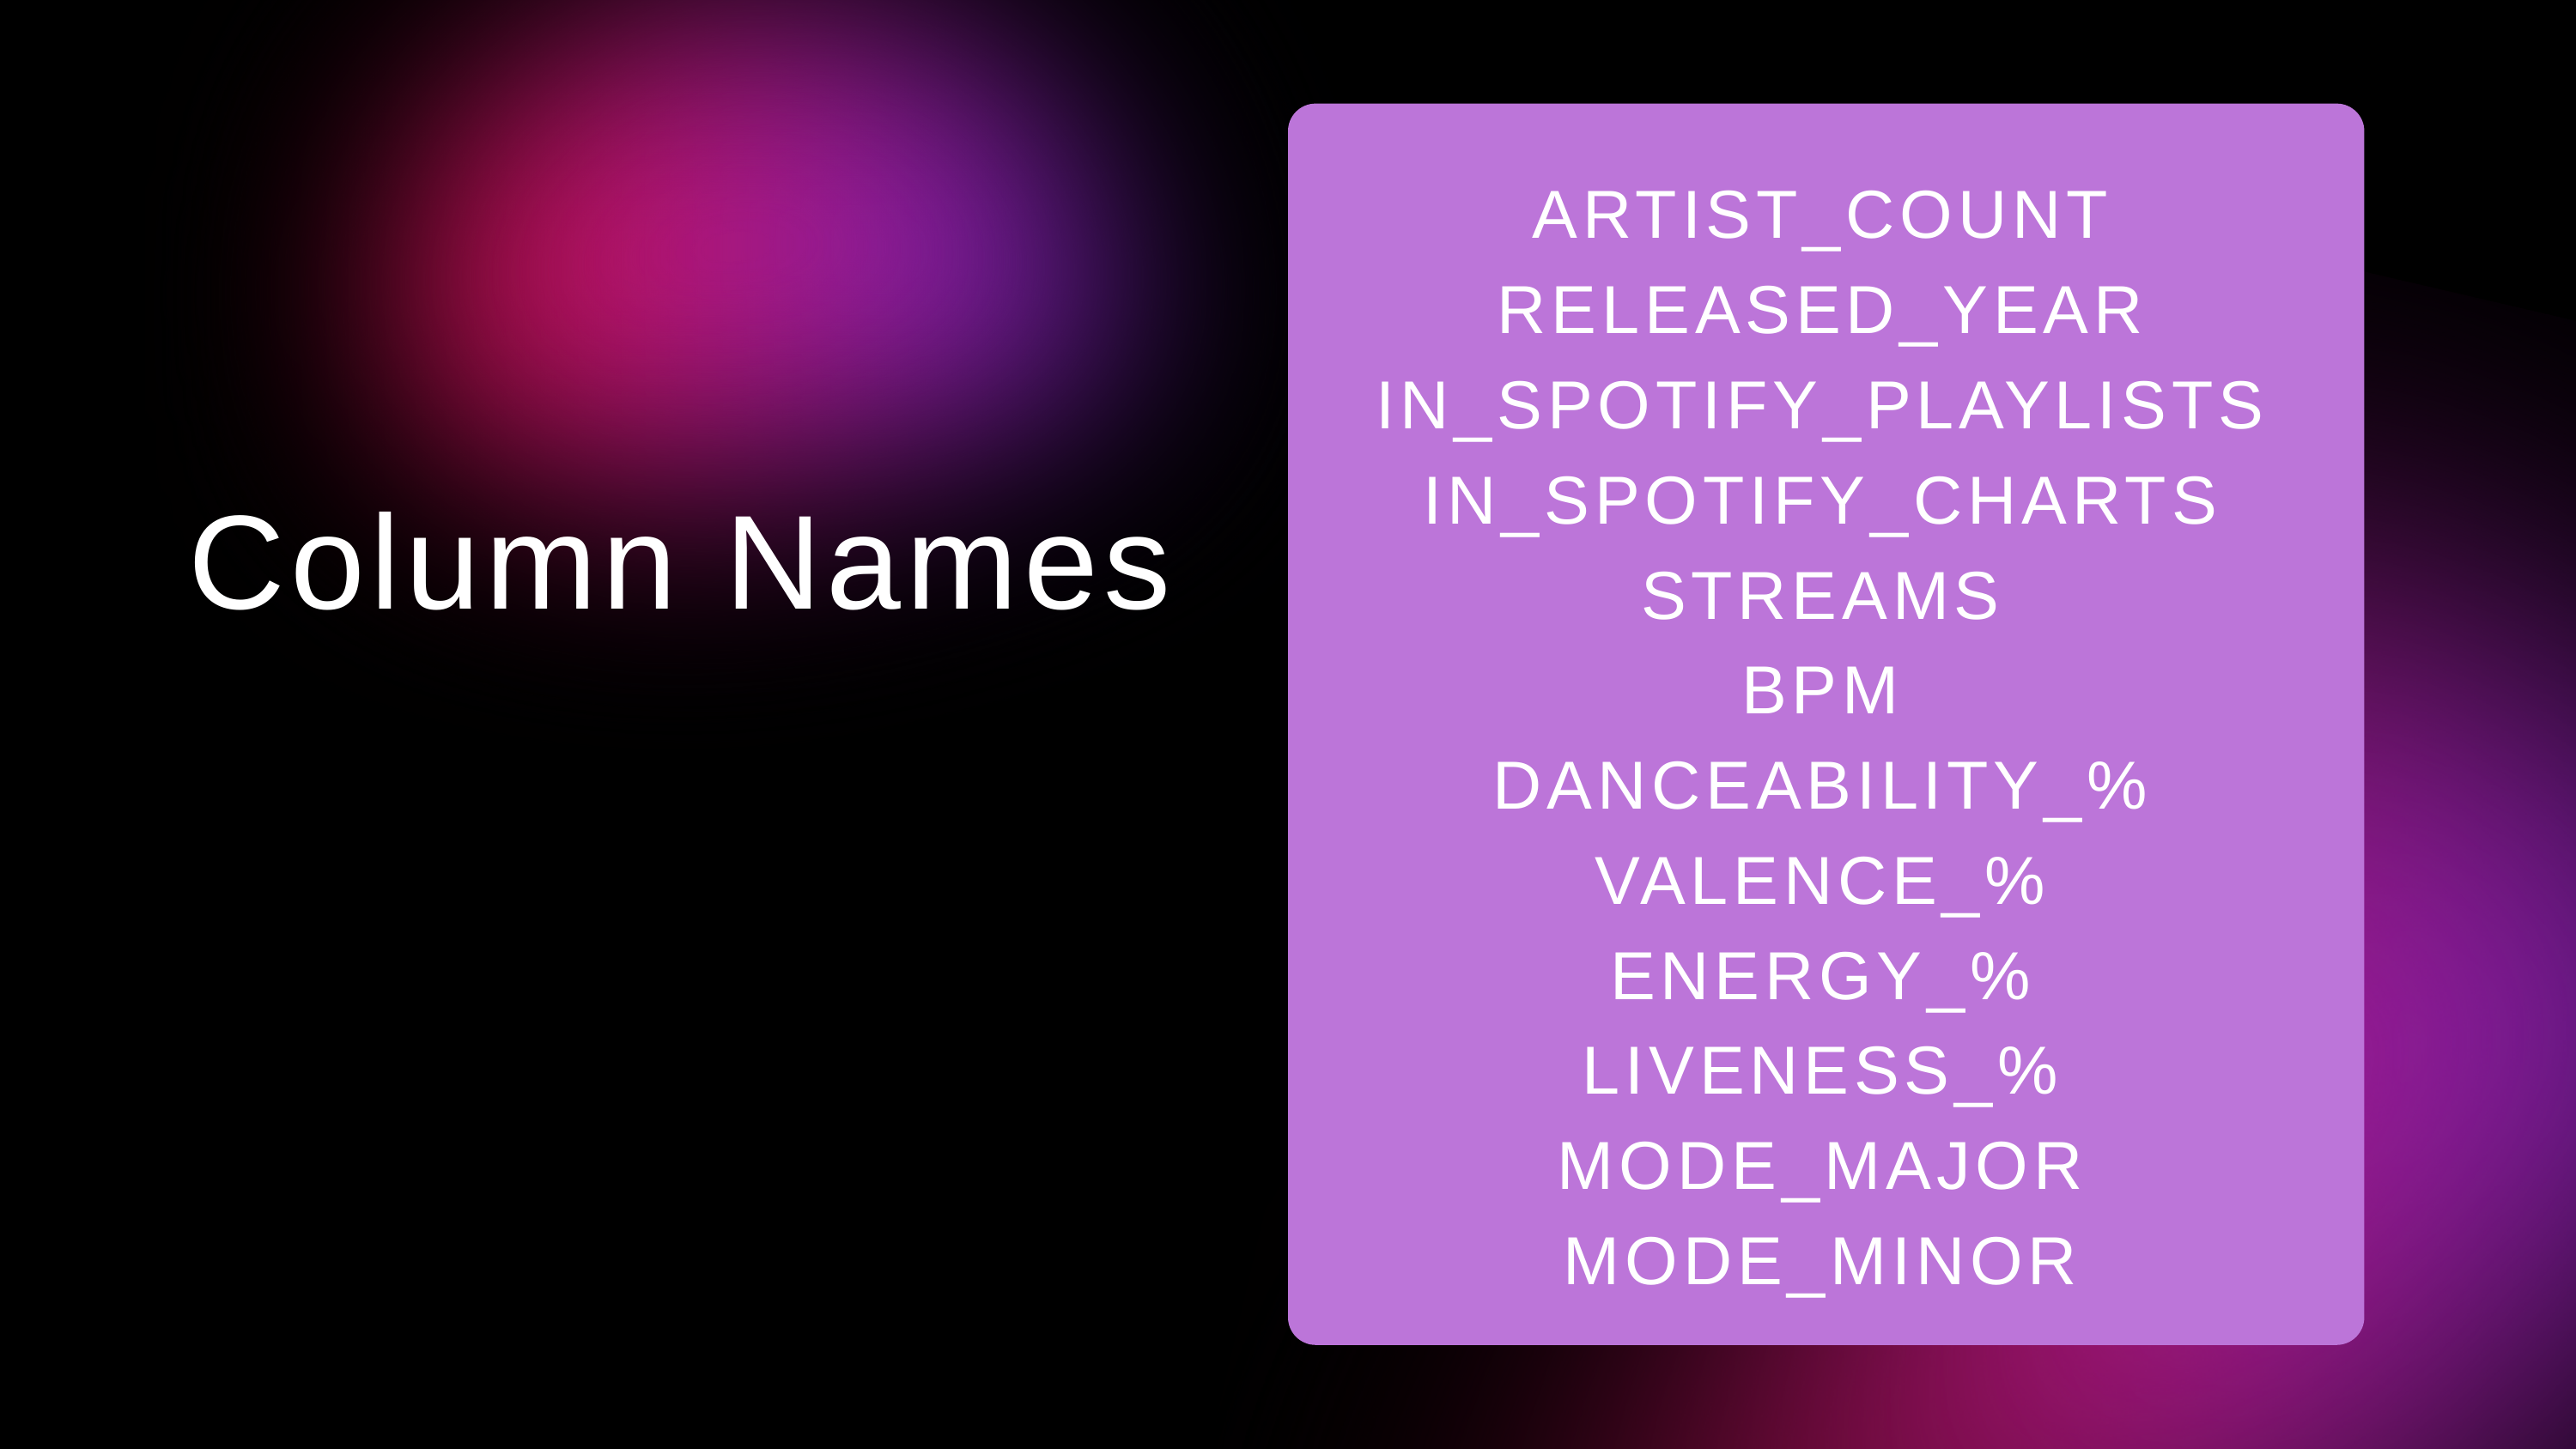

ARTIST_COUNT
RELEASED_YEAR
IN_SPOTIFY_PLAYLISTS
IN_SPOTIFY_CHARTS
STREAMS
BPM
DANCEABILITY_%
VALENCE_%
ENERGY_%
LIVENESS_%
MODE_MAJOR
MODE_MINOR

Column Names